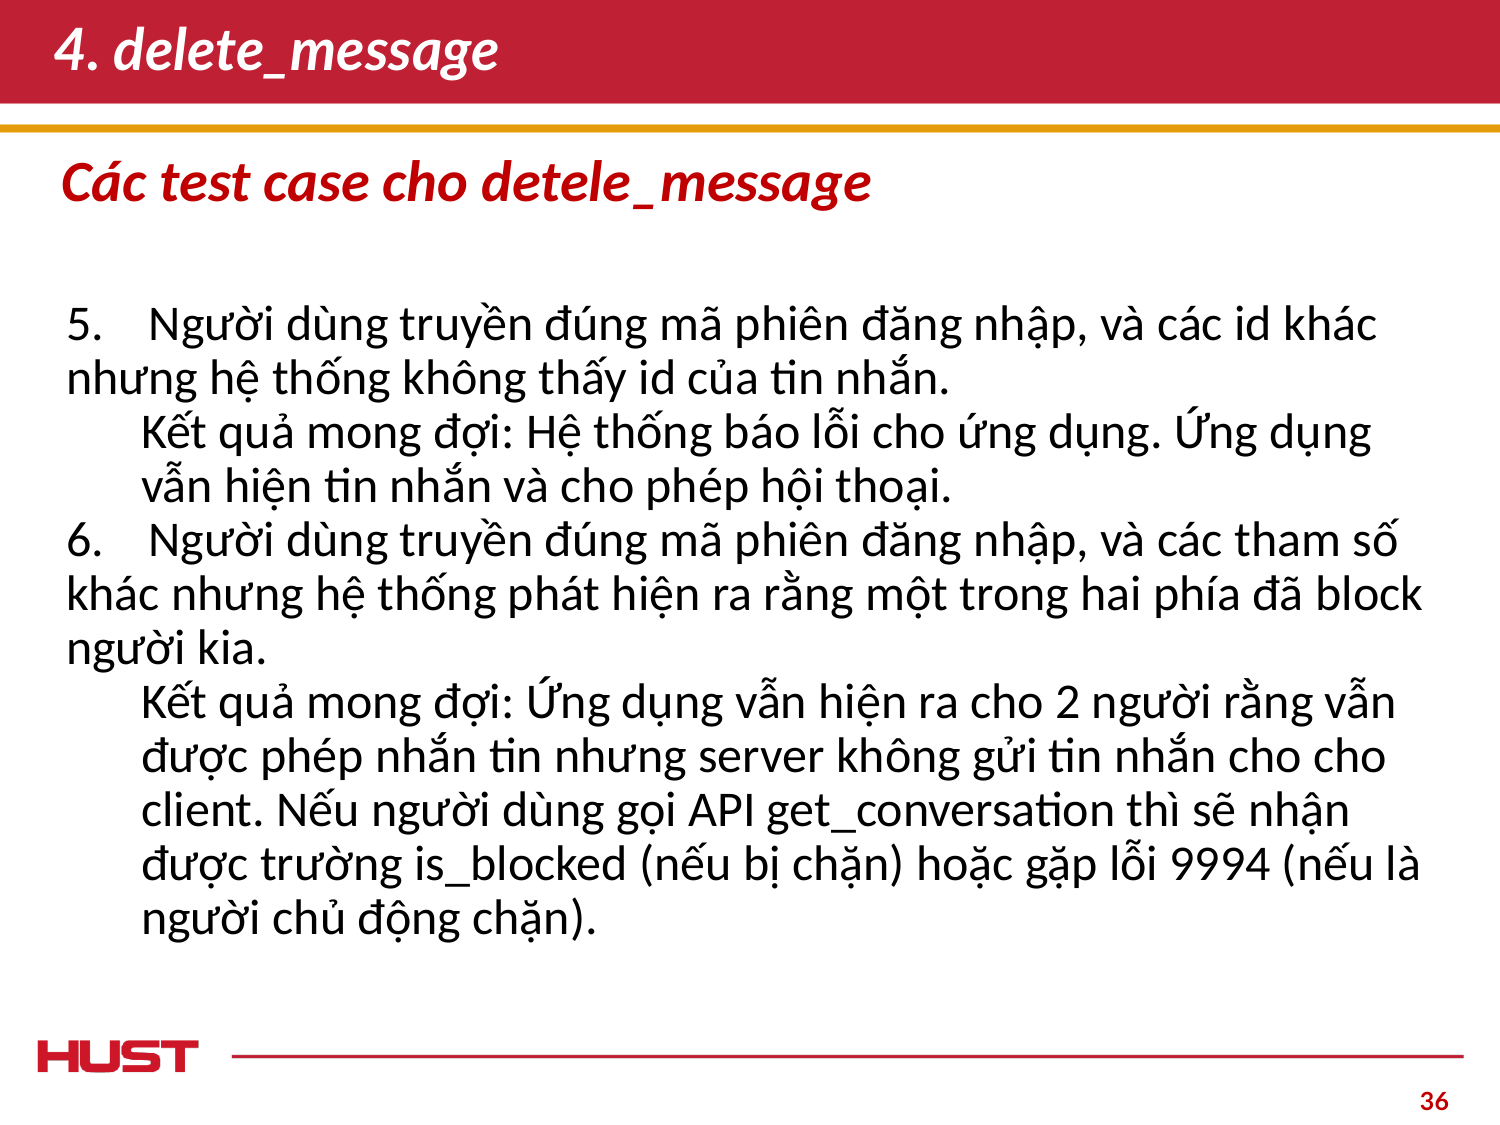

# 4. delete_message
Các test case cho detele_message

5.    Người dùng truyền đúng mã phiên đăng nhập, và các id khác nhưng hệ thống không thấy id của tin nhắn.
Kết quả mong đợi: Hệ thống báo lỗi cho ứng dụng. Ứng dụng vẫn hiện tin nhắn và cho phép hội thoại.
6.    Người dùng truyền đúng mã phiên đăng nhập, và các tham số khác nhưng hệ thống phát hiện ra rằng một trong hai phía đã block người kia.
Kết quả mong đợi: Ứng dụng vẫn hiện ra cho 2 người rằng vẫn được phép nhắn tin nhưng server không gửi tin nhắn cho cho client. Nếu người dùng gọi API get_conversation thì sẽ nhận được trường is_blocked (nếu bị chặn) hoặc gặp lỗi 9994 (nếu là người chủ động chặn).
36